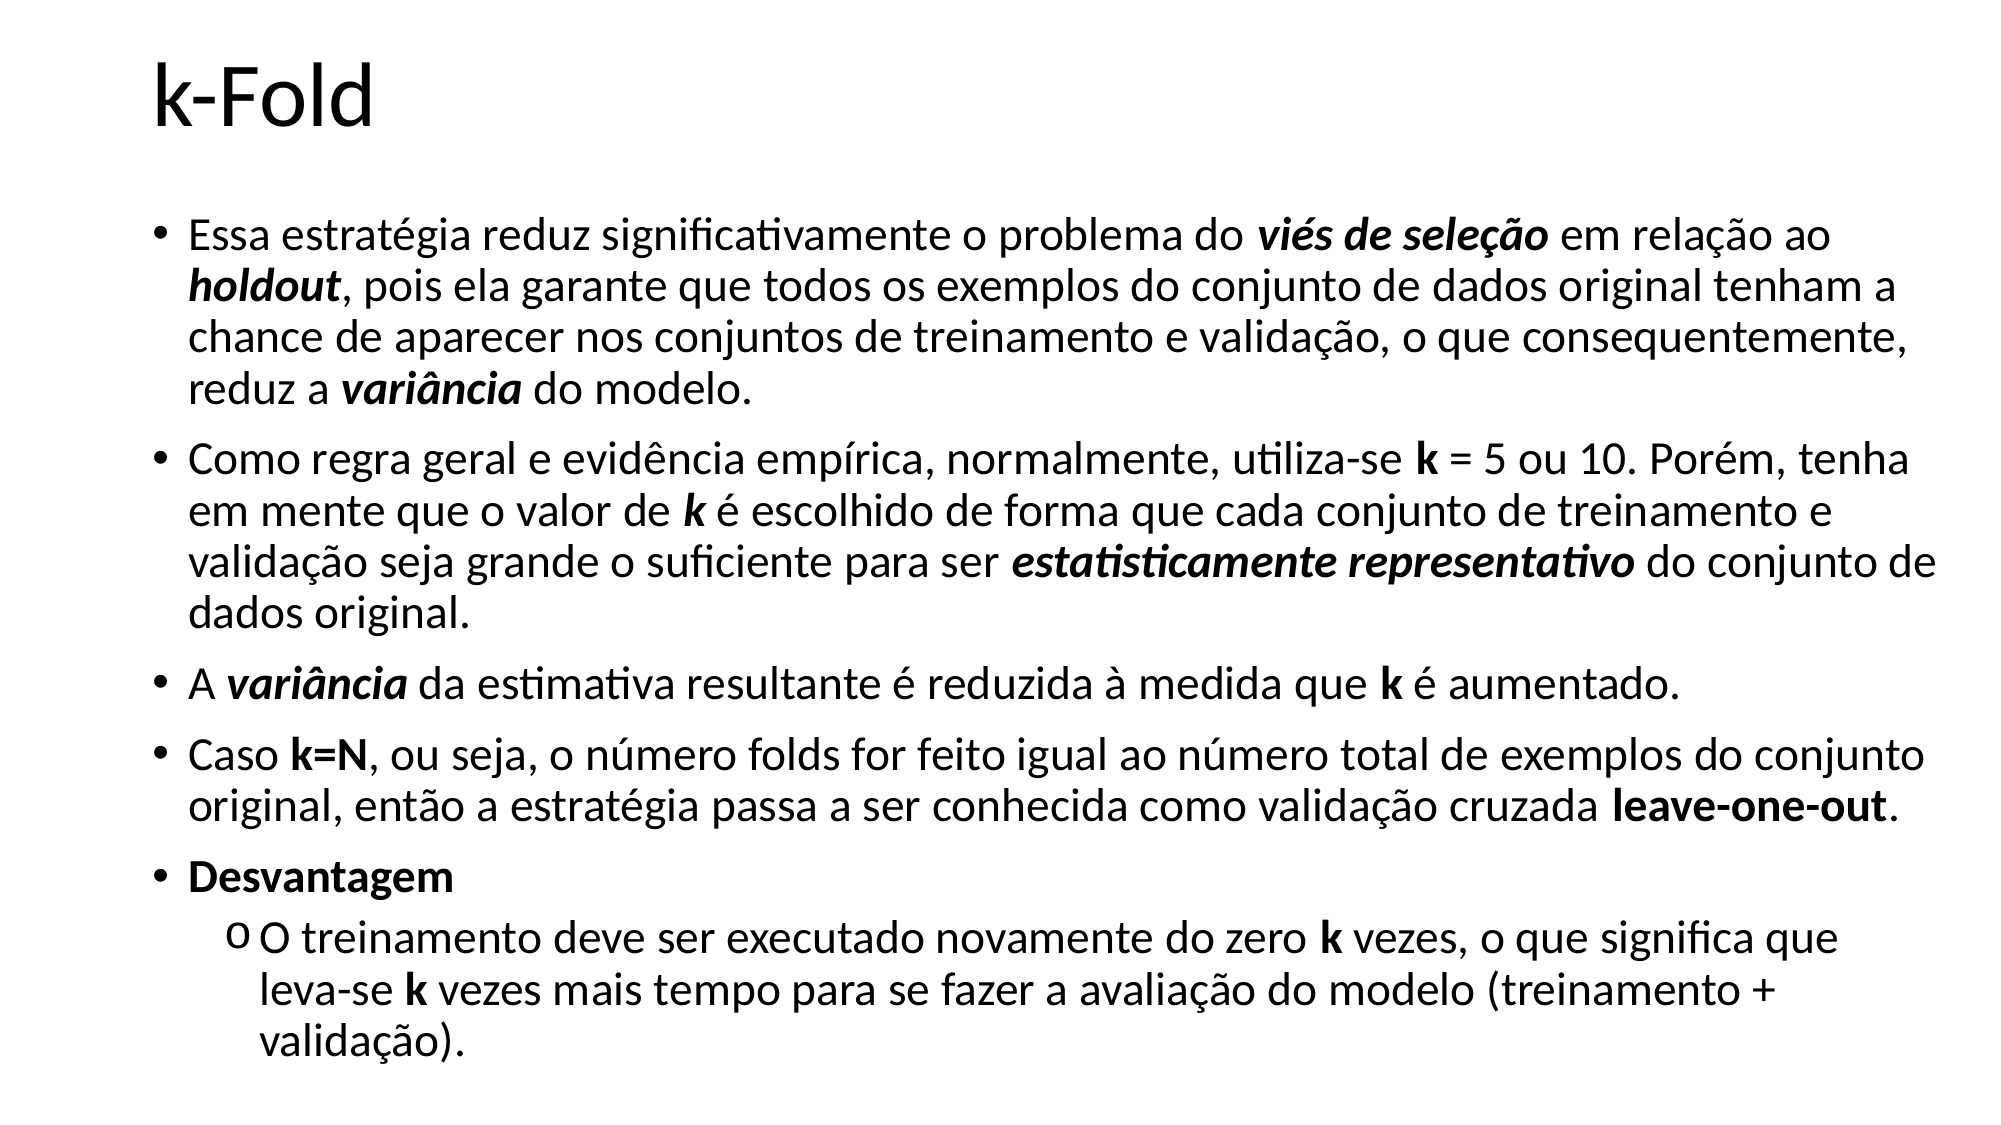

# k-Fold
Essa estratégia reduz significativamente o problema do viés de seleção em relação ao holdout, pois ela garante que todos os exemplos do conjunto de dados original tenham a chance de aparecer nos conjuntos de treinamento e validação, o que consequentemente, reduz a variância do modelo.
Como regra geral e evidência empírica, normalmente, utiliza-se k = 5 ou 10. Porém, tenha em mente que o valor de k é escolhido de forma que cada conjunto de treinamento e validação seja grande o suficiente para ser estatisticamente representativo do conjunto de dados original.
A variância da estimativa resultante é reduzida à medida que k é aumentado.
Caso k=N, ou seja, o número folds for feito igual ao número total de exemplos do conjunto original, então a estratégia passa a ser conhecida como validação cruzada leave-one-out.
Desvantagem
O treinamento deve ser executado novamente do zero k vezes, o que significa que leva-se k vezes mais tempo para se fazer a avaliação do modelo (treinamento + validação).